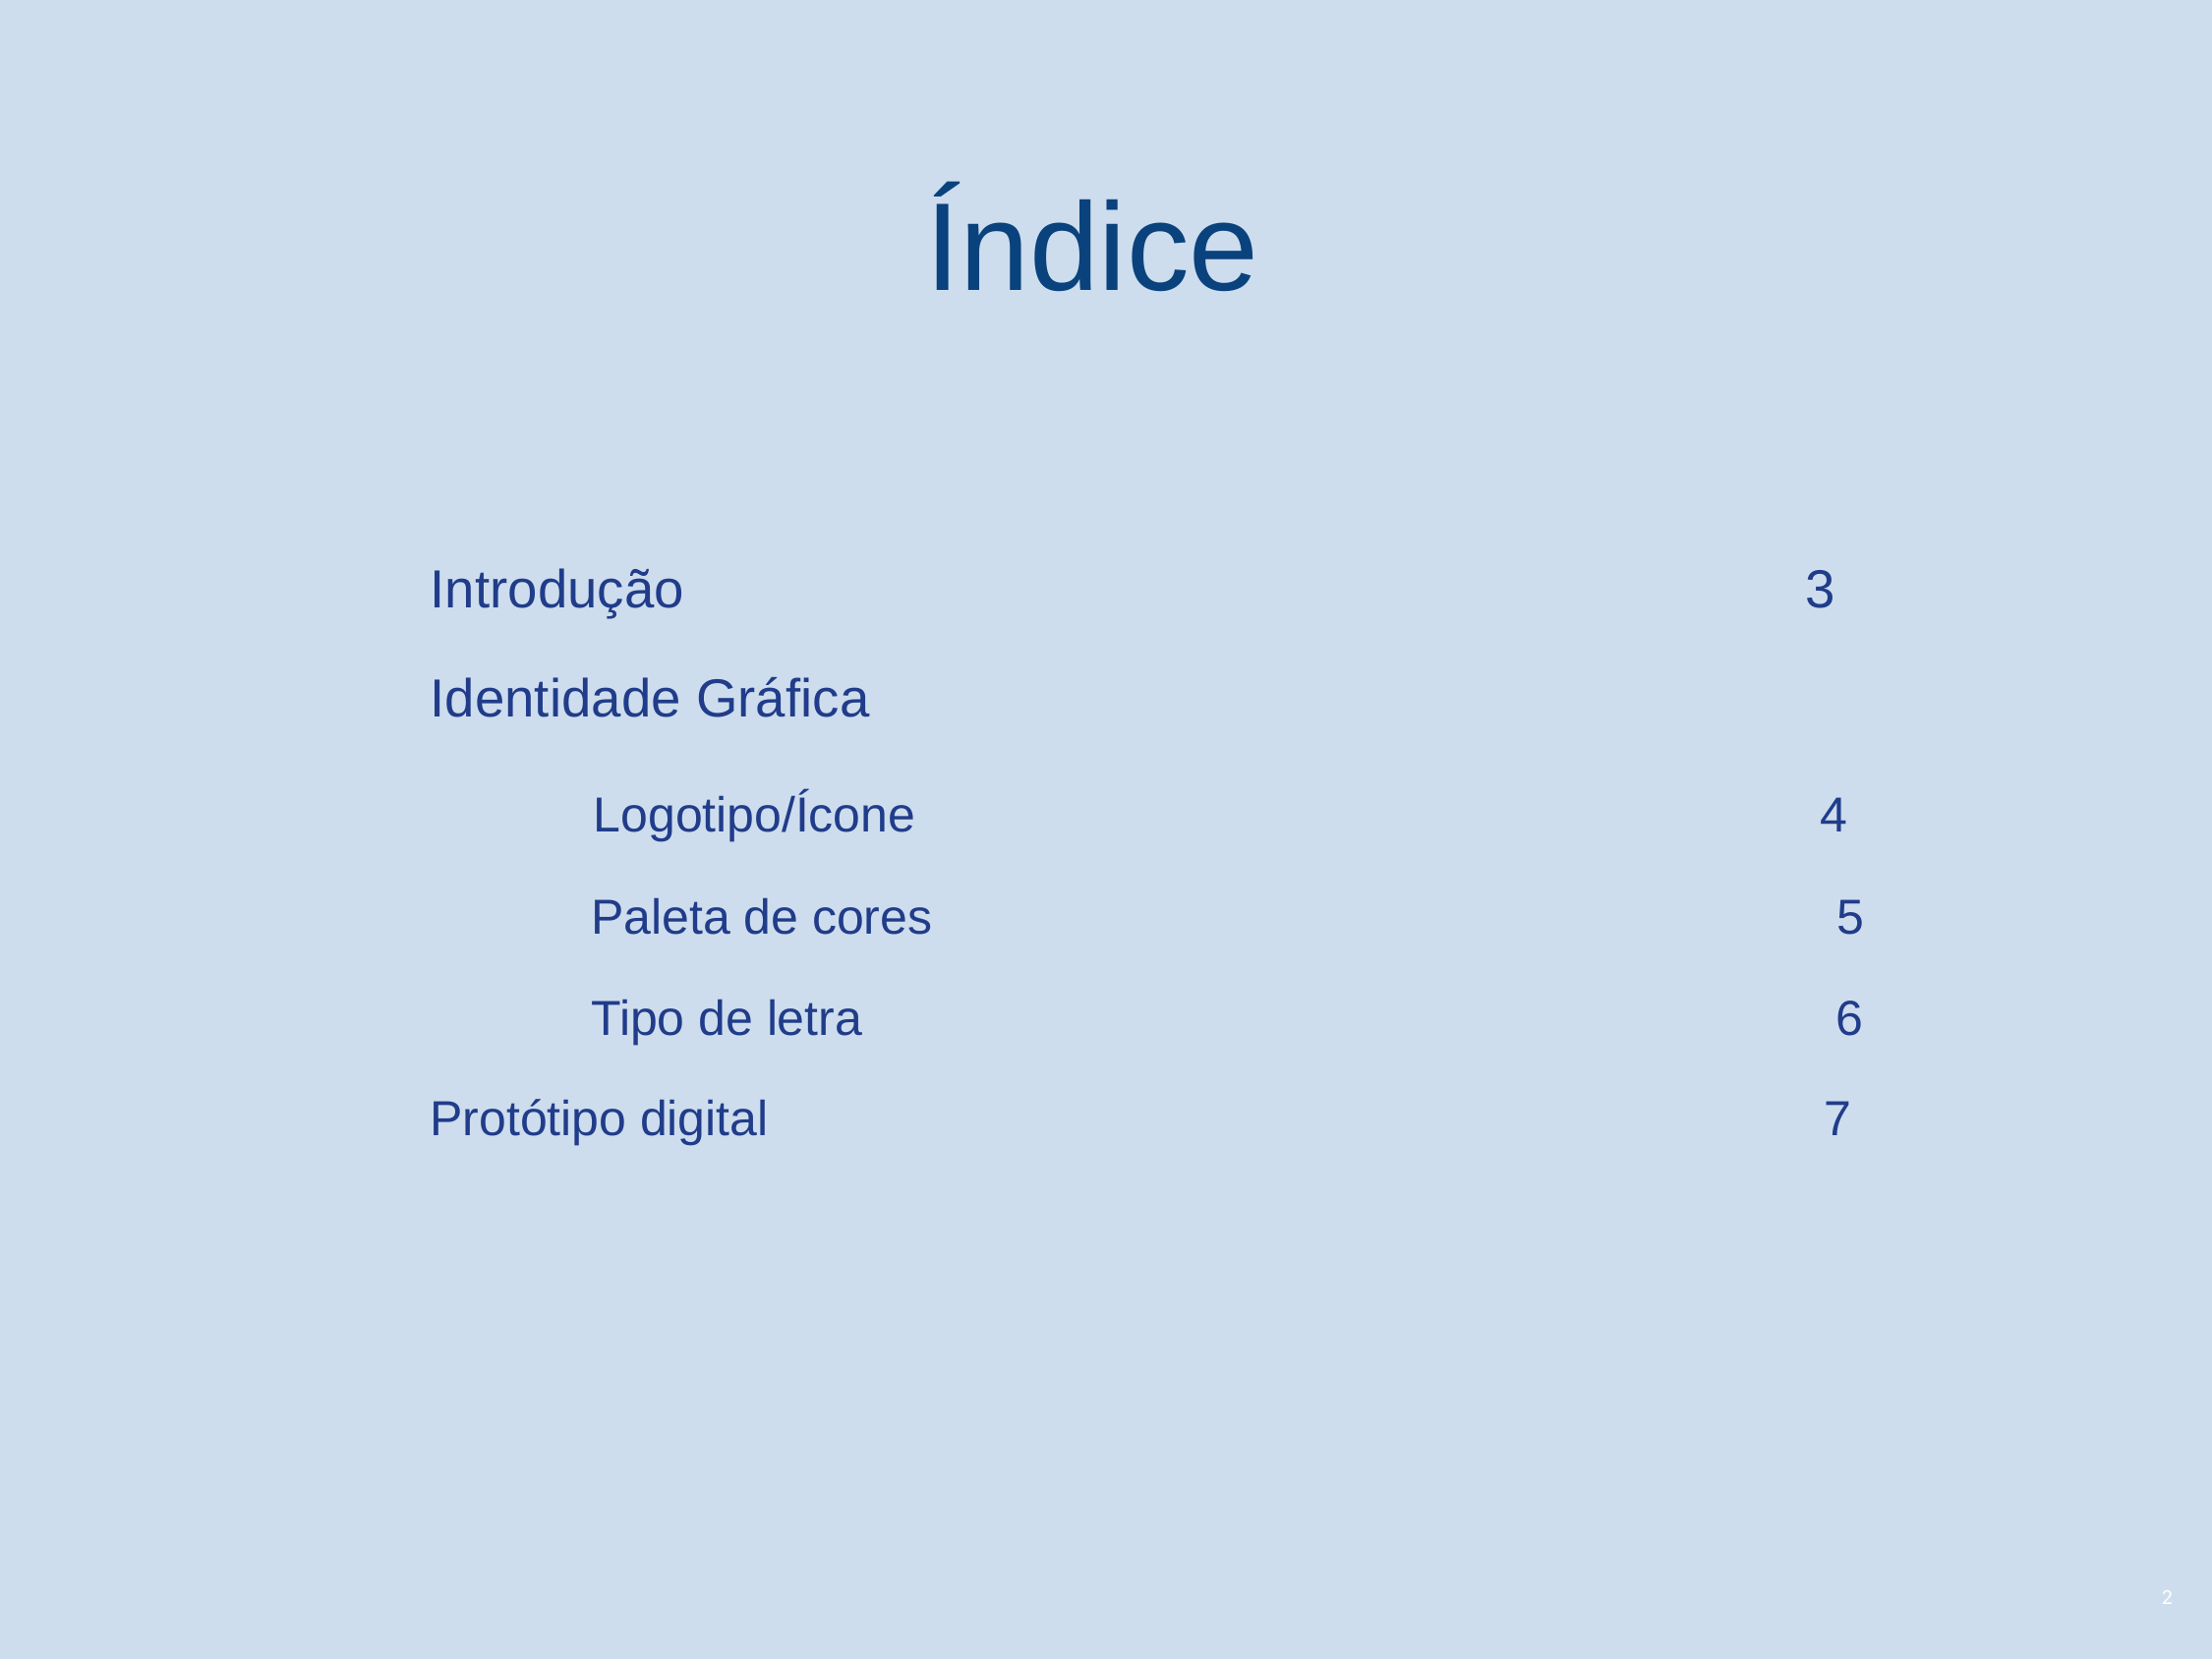

Índice
Introdução                                                                           3
Identidade Gráfica
	 Logotipo/Ícone                                                                  4
	 Paleta de cores                                                                  5
	 Tipo de letra                                                                       6
Protótipo digital                                                                             7
2